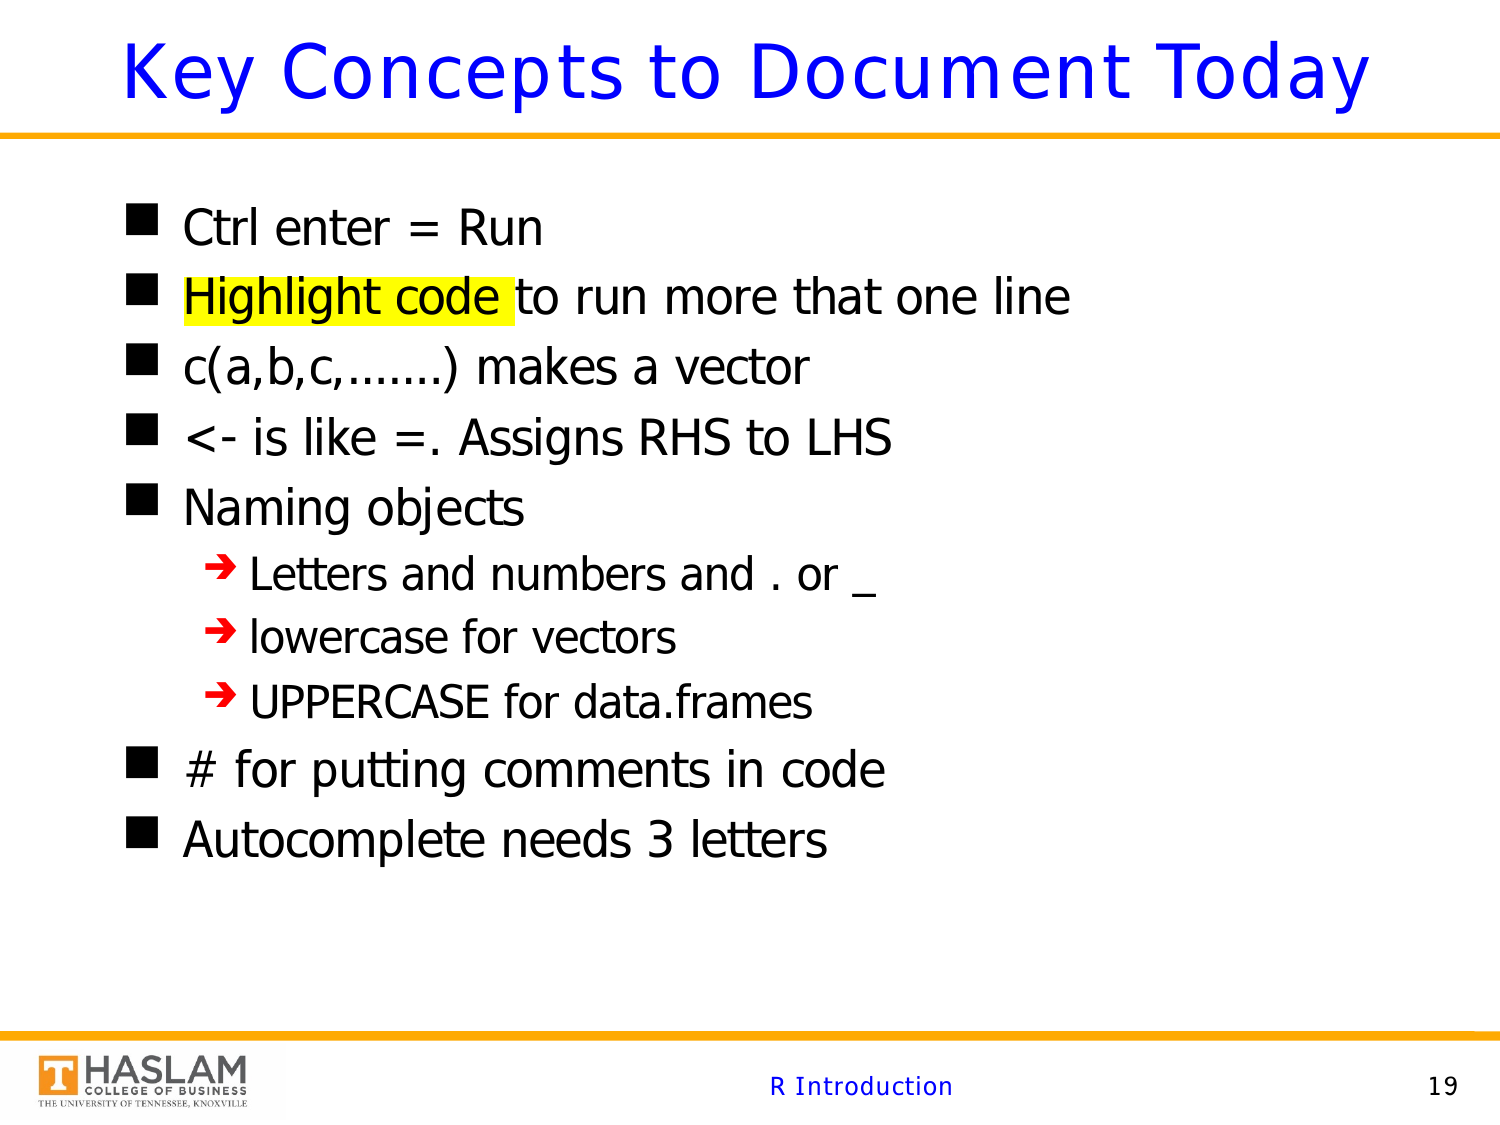

# Key Concepts to Document Today
Ctrl enter = Run
Highlight code to run more that one line
c(a,b,c,…….) makes a vector
<- is like =. Assigns RHS to LHS
Naming objects
Letters and numbers and . or _
lowercase for vectors
UPPERCASE for data.frames
# for putting comments in code
Autocomplete needs 3 letters
R Introduction
19